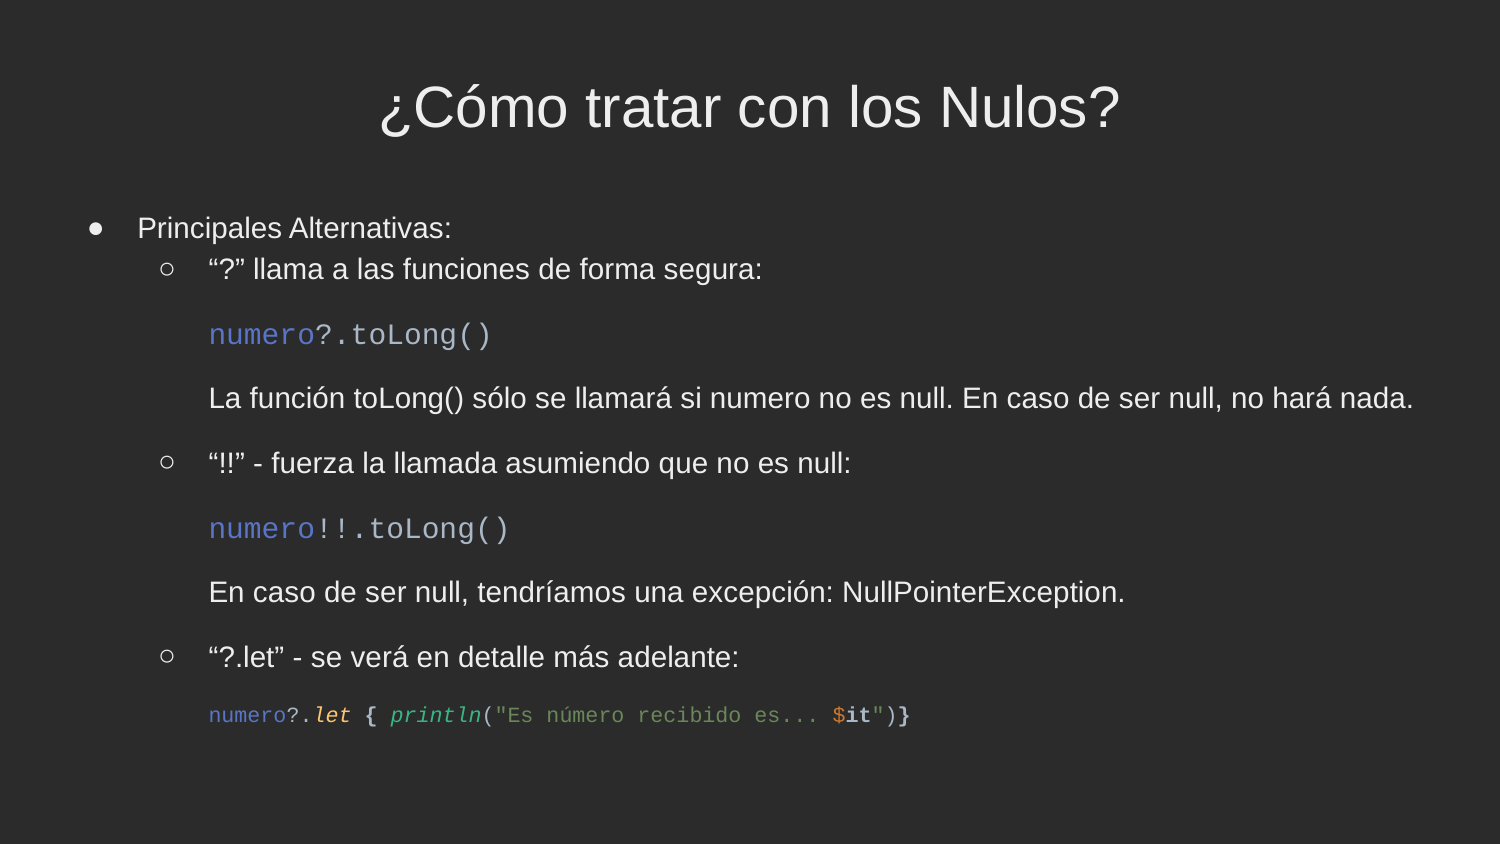

¿Cómo tratar con los Nulos?

Principales Alternativas:
“?” llama a las funciones de forma segura:
numero?.toLong()
La función toLong() sólo se llamará si numero no es null. En caso de ser null, no hará nada.
“!!” - fuerza la llamada asumiendo que no es null:
numero!!.toLong()
En caso de ser null, tendríamos una excepción: NullPointerException.
“?.let” - se verá en detalle más adelante:
numero?.let { println("Es número recibido es... $it")}